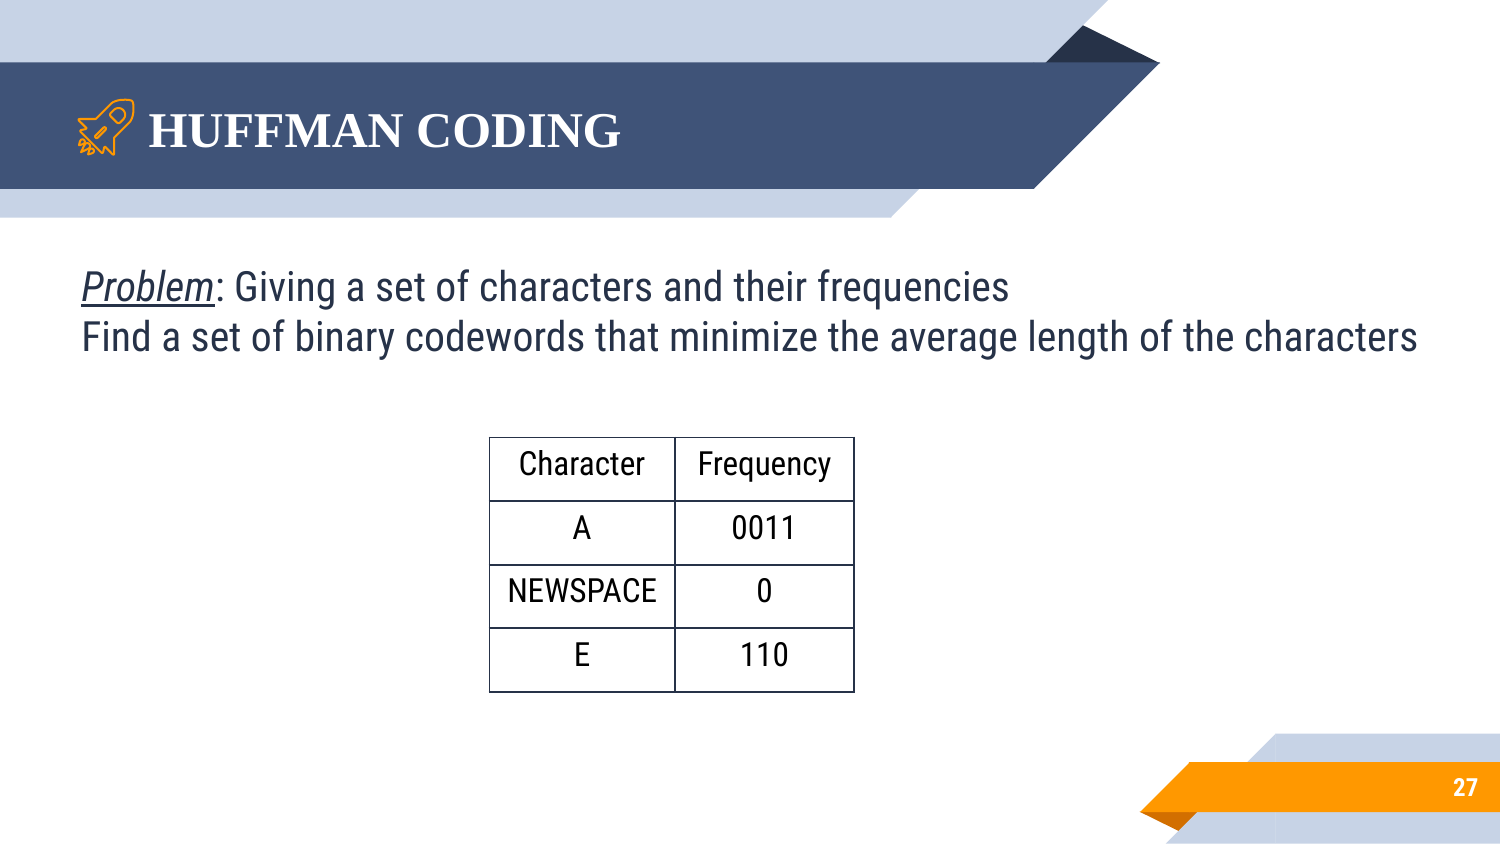

# HUFFMAN CODING

Problem: Giving a set of characters and their frequencies
Find a set of binary codewords that minimize the average length of the characters
| Character | Frequency |
| --- | --- |
| A | 0011 |
| NEWSPACE | 0 |
| E | 110 |
27